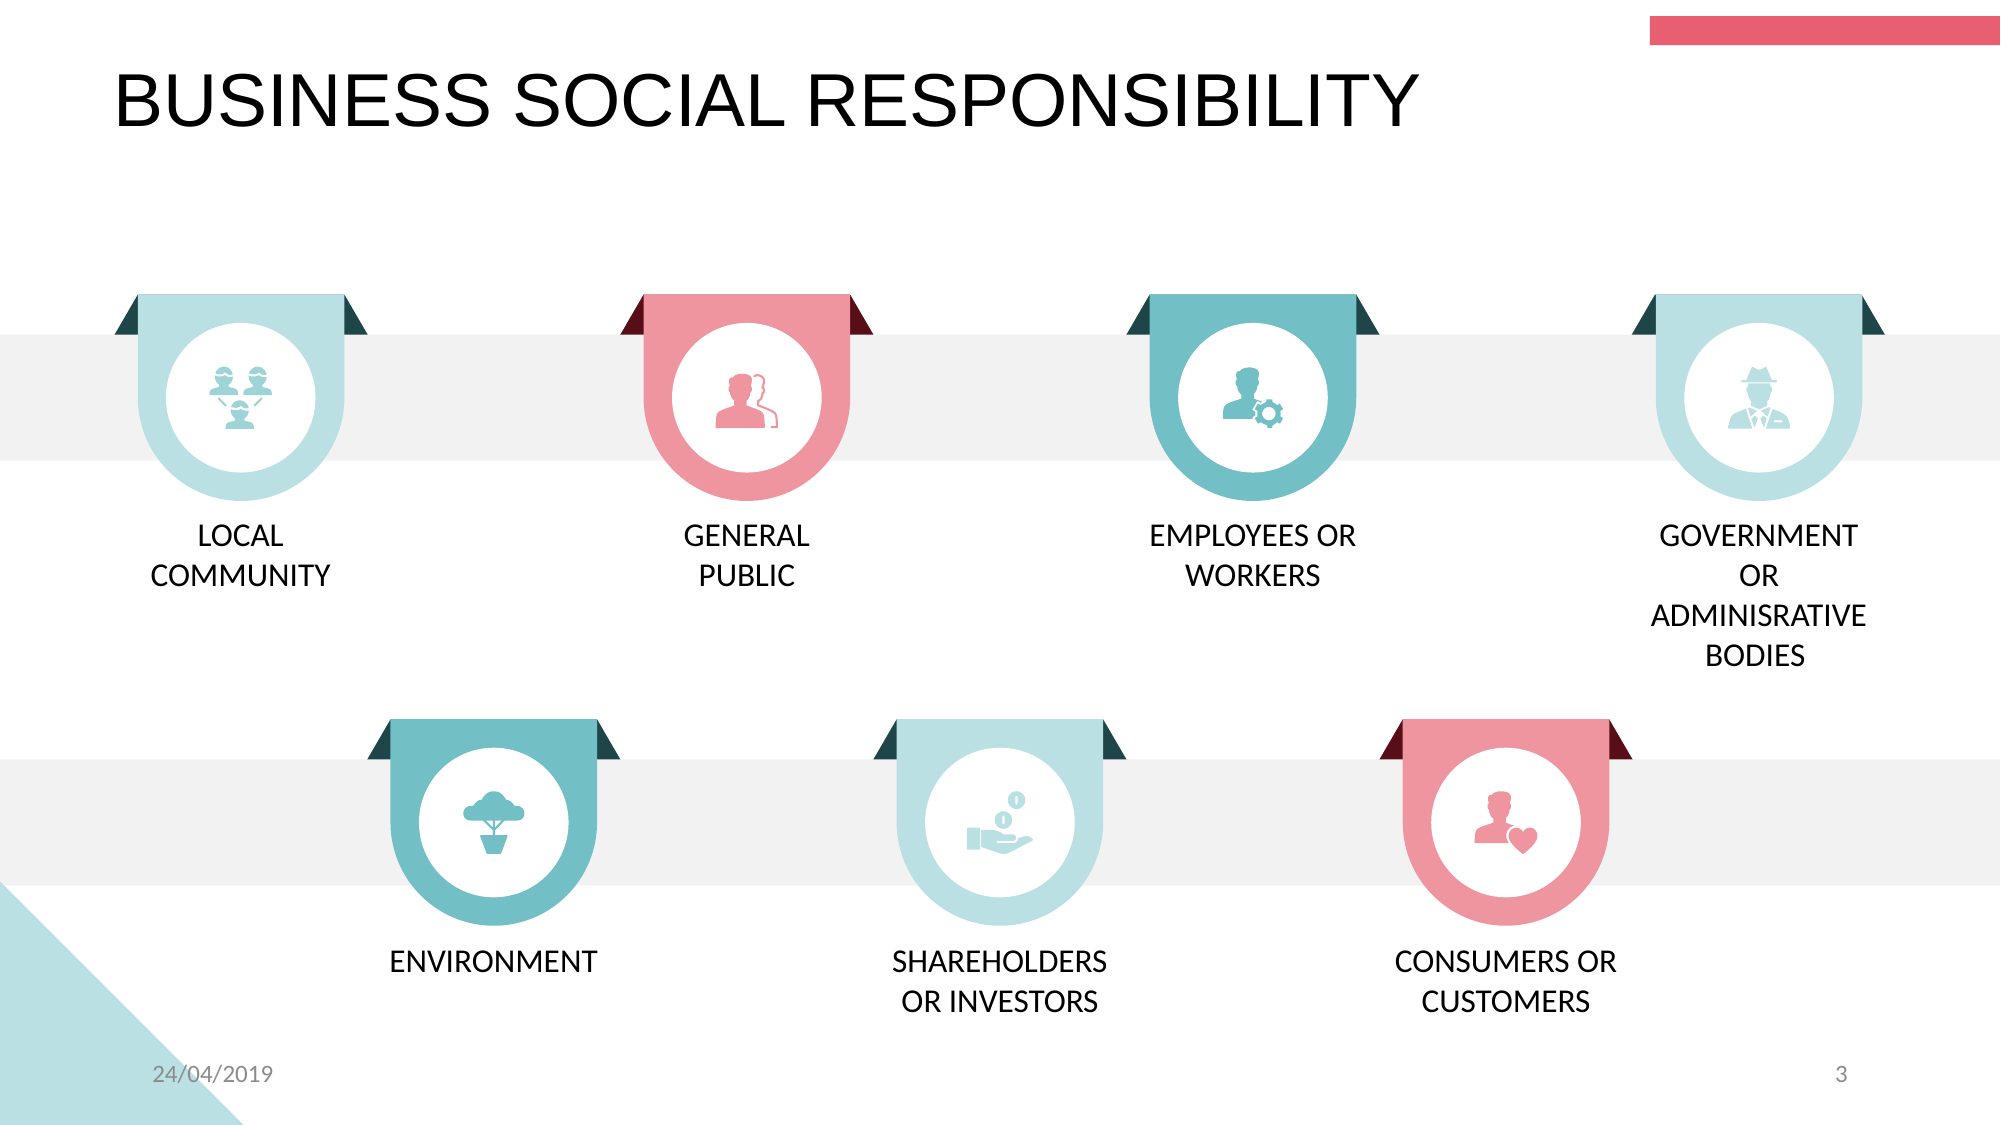

BUSINESS SOCIAL RESPONSIBILITY

LOCAL COMMUNITY
GENERAL PUBLIC
EMPLOYEES OR WORKERS
GOVERNMENT OR ADMINISRATIVE BODIES

ENVIRONMENT
SHAREHOLDERS OR INVESTORS
CONSUMERS OR CUSTOMERS
24/04/2019
3